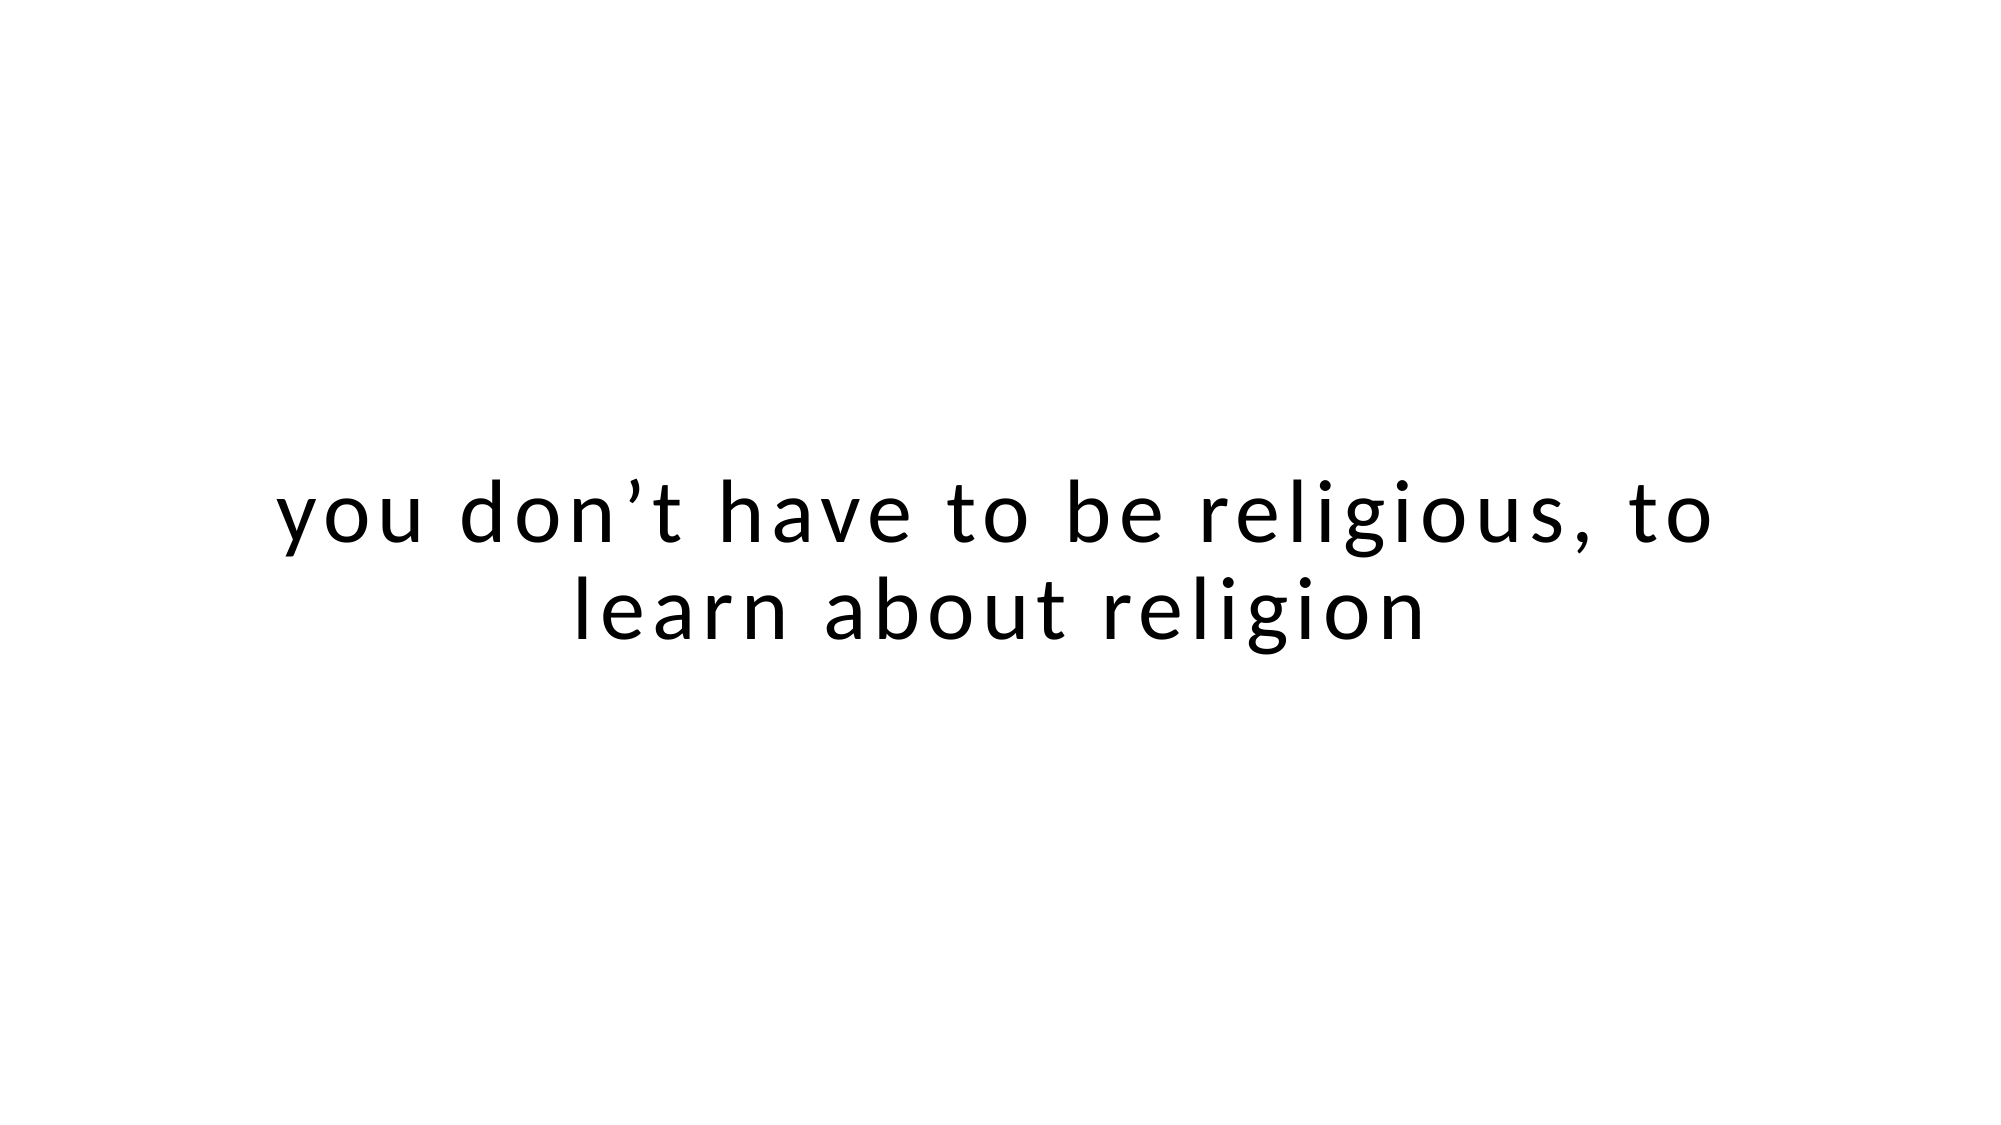

# you don’t have to be religious, to learn about religion